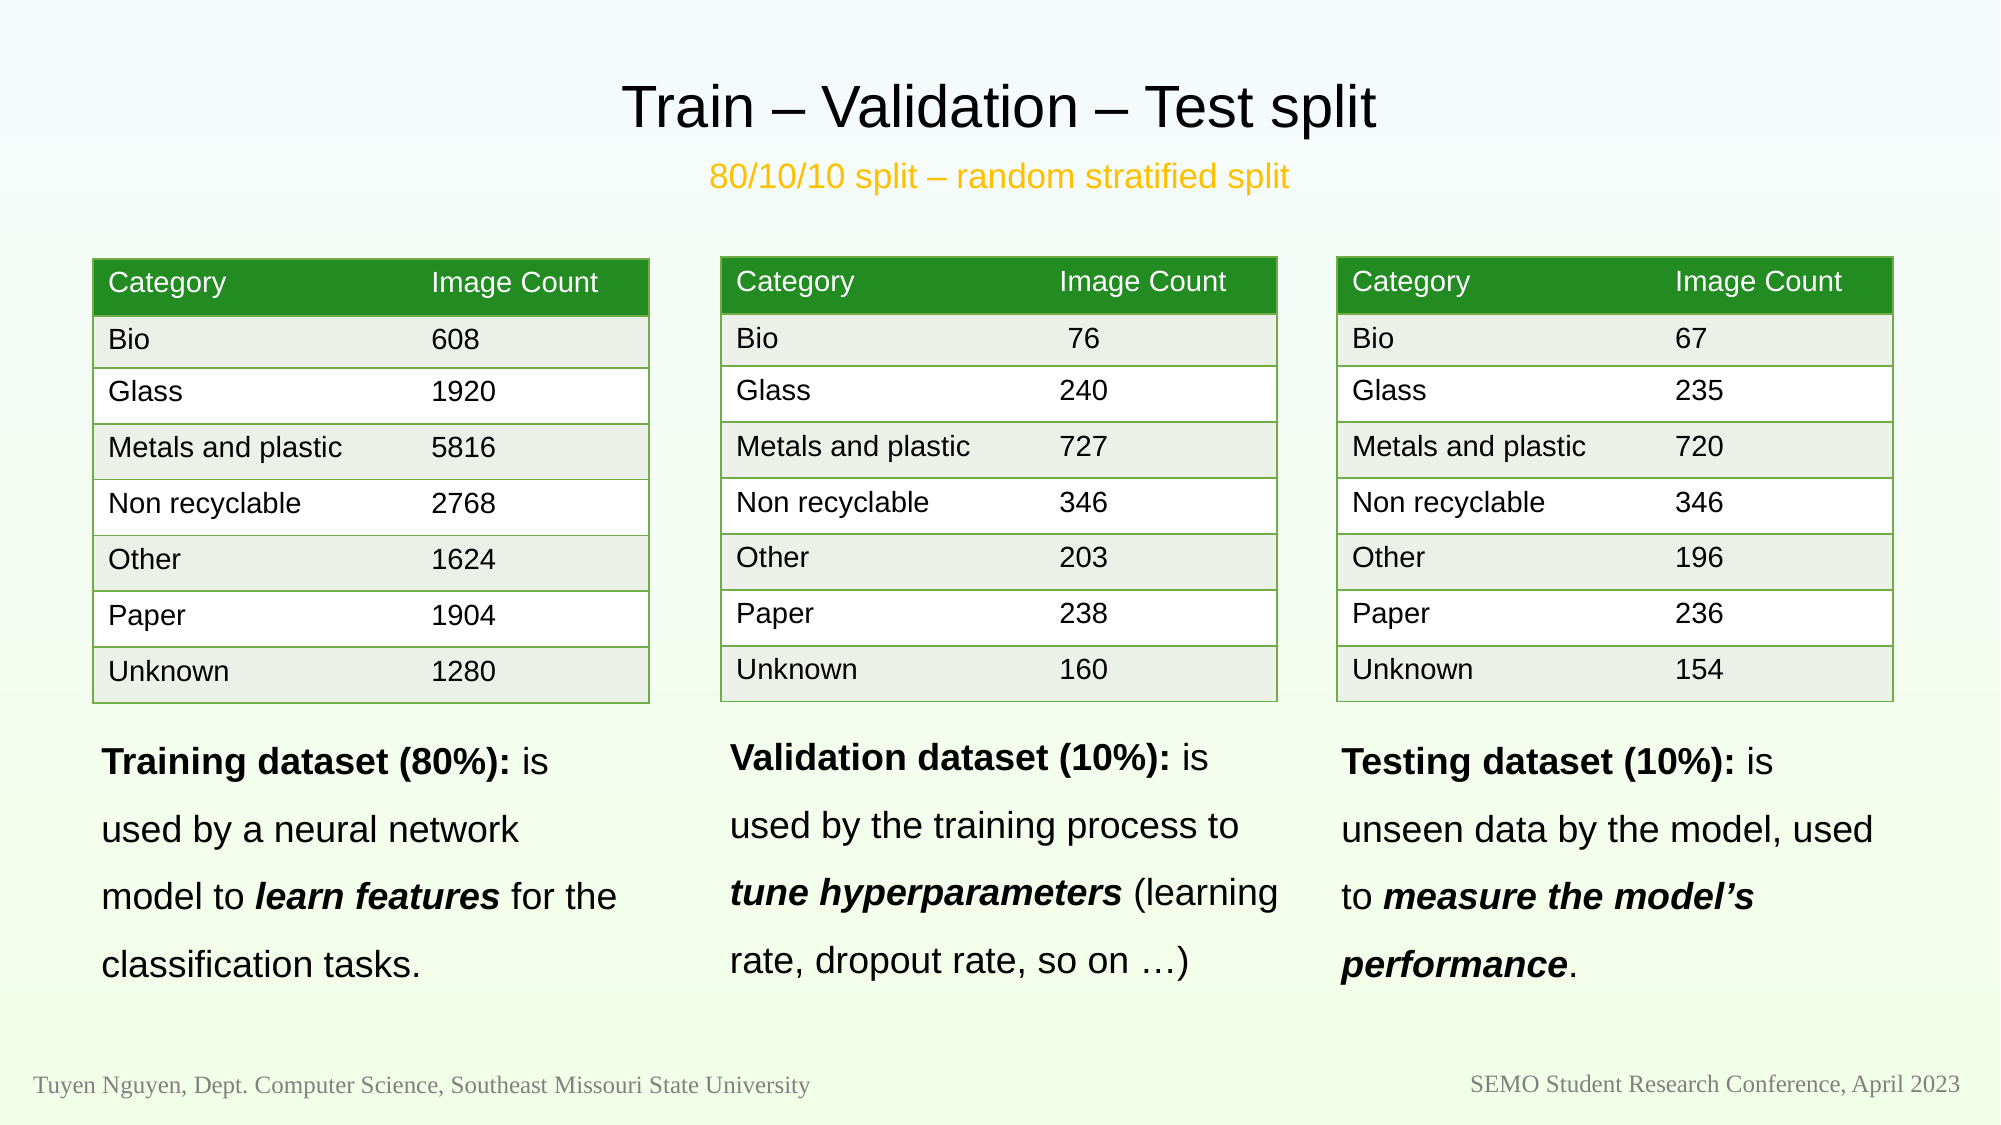

# Train – Validation – Test split 80/10/10 split – random stratified split
| Category | Image Count |
| --- | --- |
| Bio | 76 |
| Glass | 240 |
| Metals and plastic | 727 |
| Non recyclable | 346 |
| Other | 203 |
| Paper | 238 |
| Unknown | 160 |
| Category | Image Count |
| --- | --- |
| Bio | 67 |
| Glass | 235 |
| Metals and plastic | 720 |
| Non recyclable | 346 |
| Other | 196 |
| Paper | 236 |
| Unknown | 154 |
| Category | Image Count |
| --- | --- |
| Bio | 608 |
| Glass | 1920 |
| Metals and plastic | 5816 |
| Non recyclable | 2768 |
| Other | 1624 |
| Paper | 1904 |
| Unknown | 1280 |
Validation dataset (10%): is used by the training process to tune hyperparameters (learning rate, dropout rate, so on …)

Training dataset (80%): is used by a neural network model to learn features for the classification tasks.
Testing dataset (10%): is unseen data by the model, used to measure the model’s performance.

SEMO Student Research Conference, April 2023
Tuyen Nguyen, Dept. Computer Science, Southeast Missouri State University